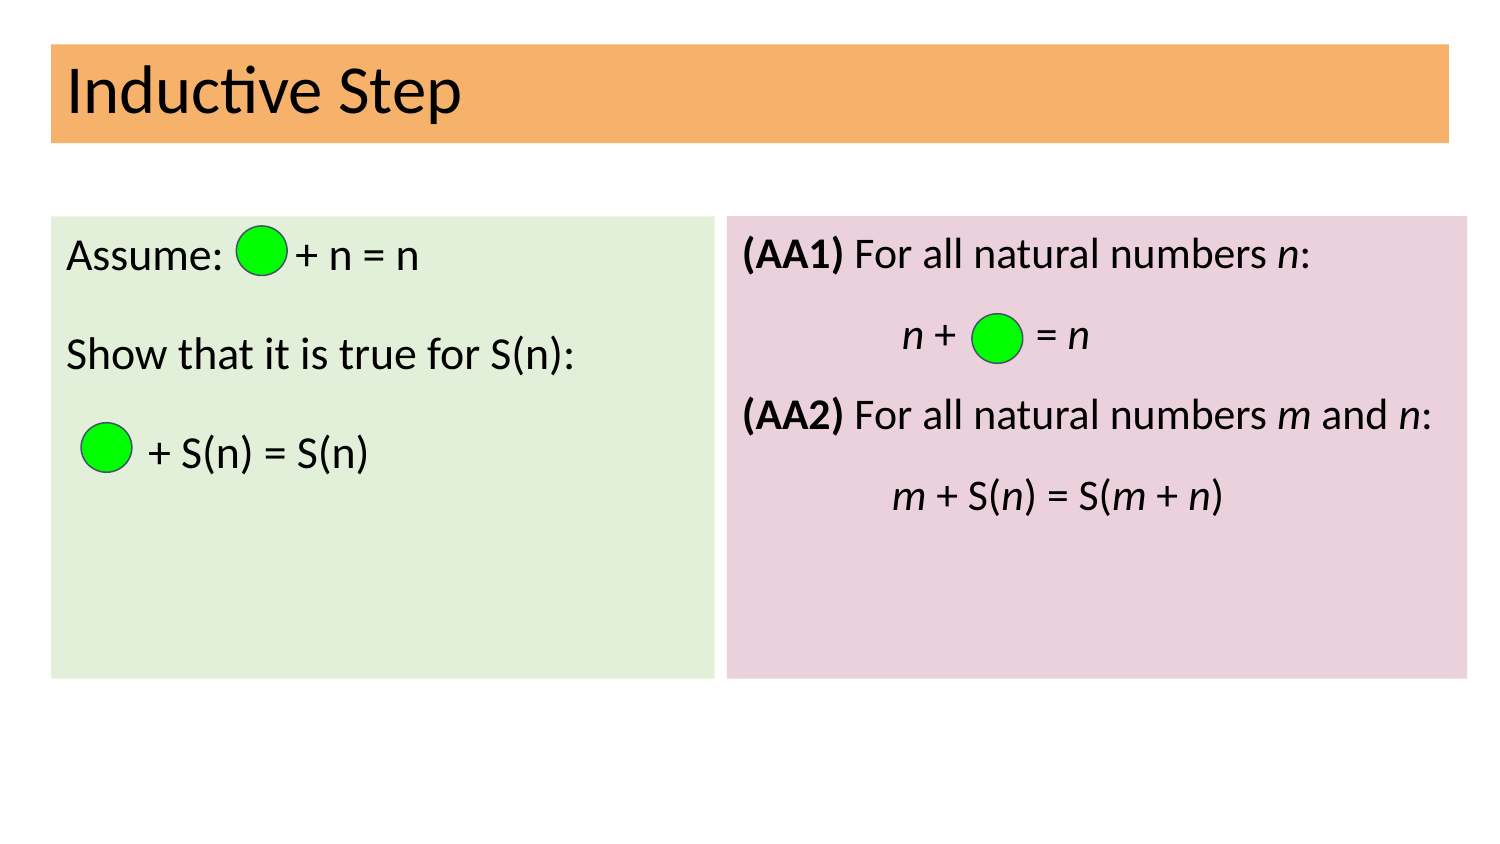

# Inductive Step
Assume:       + n = n

Show that it is true for S(n):

        + S(n) = S(n)

(AA1) For all natural numbers n:
 n +        = n
(AA2) For all natural numbers m and n:
m + S(n) = S(m + n)